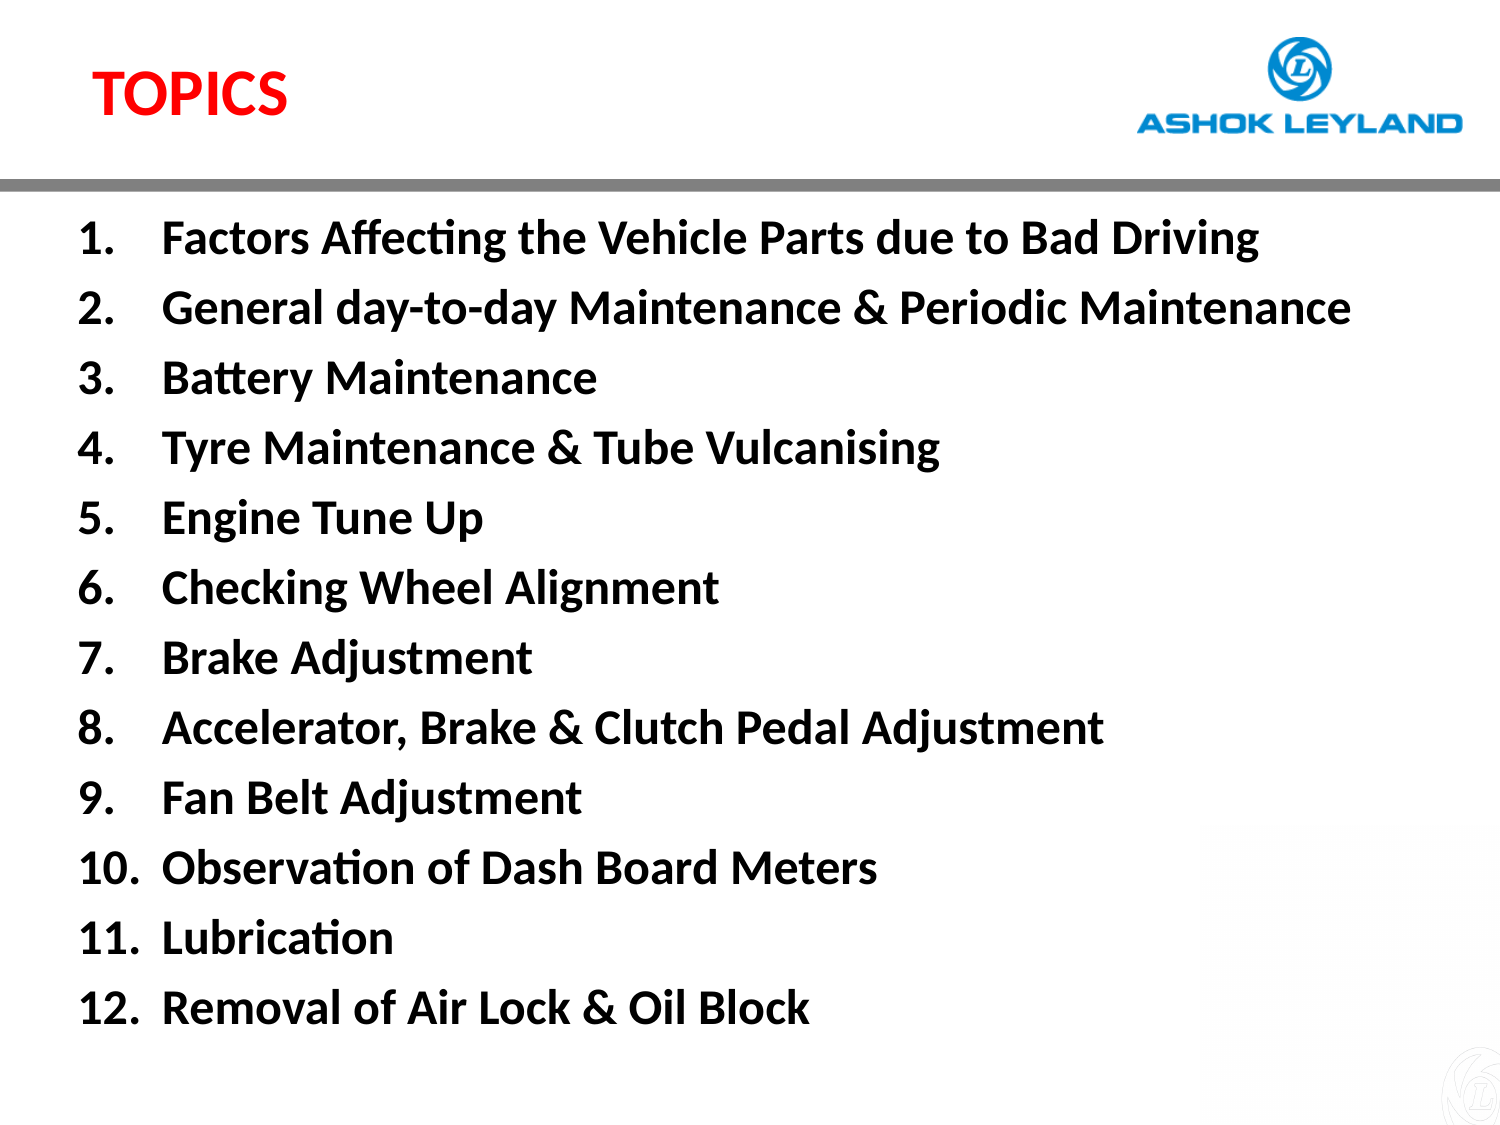

TOPICS
Factors Affecting the Vehicle Parts due to Bad Driving
General day-to-day Maintenance & Periodic Maintenance
Battery Maintenance
Tyre Maintenance & Tube Vulcanising
Engine Tune Up
Checking Wheel Alignment
Brake Adjustment
Accelerator, Brake & Clutch Pedal Adjustment
Fan Belt Adjustment
Observation of Dash Board Meters
Lubrication
Removal of Air Lock & Oil Block